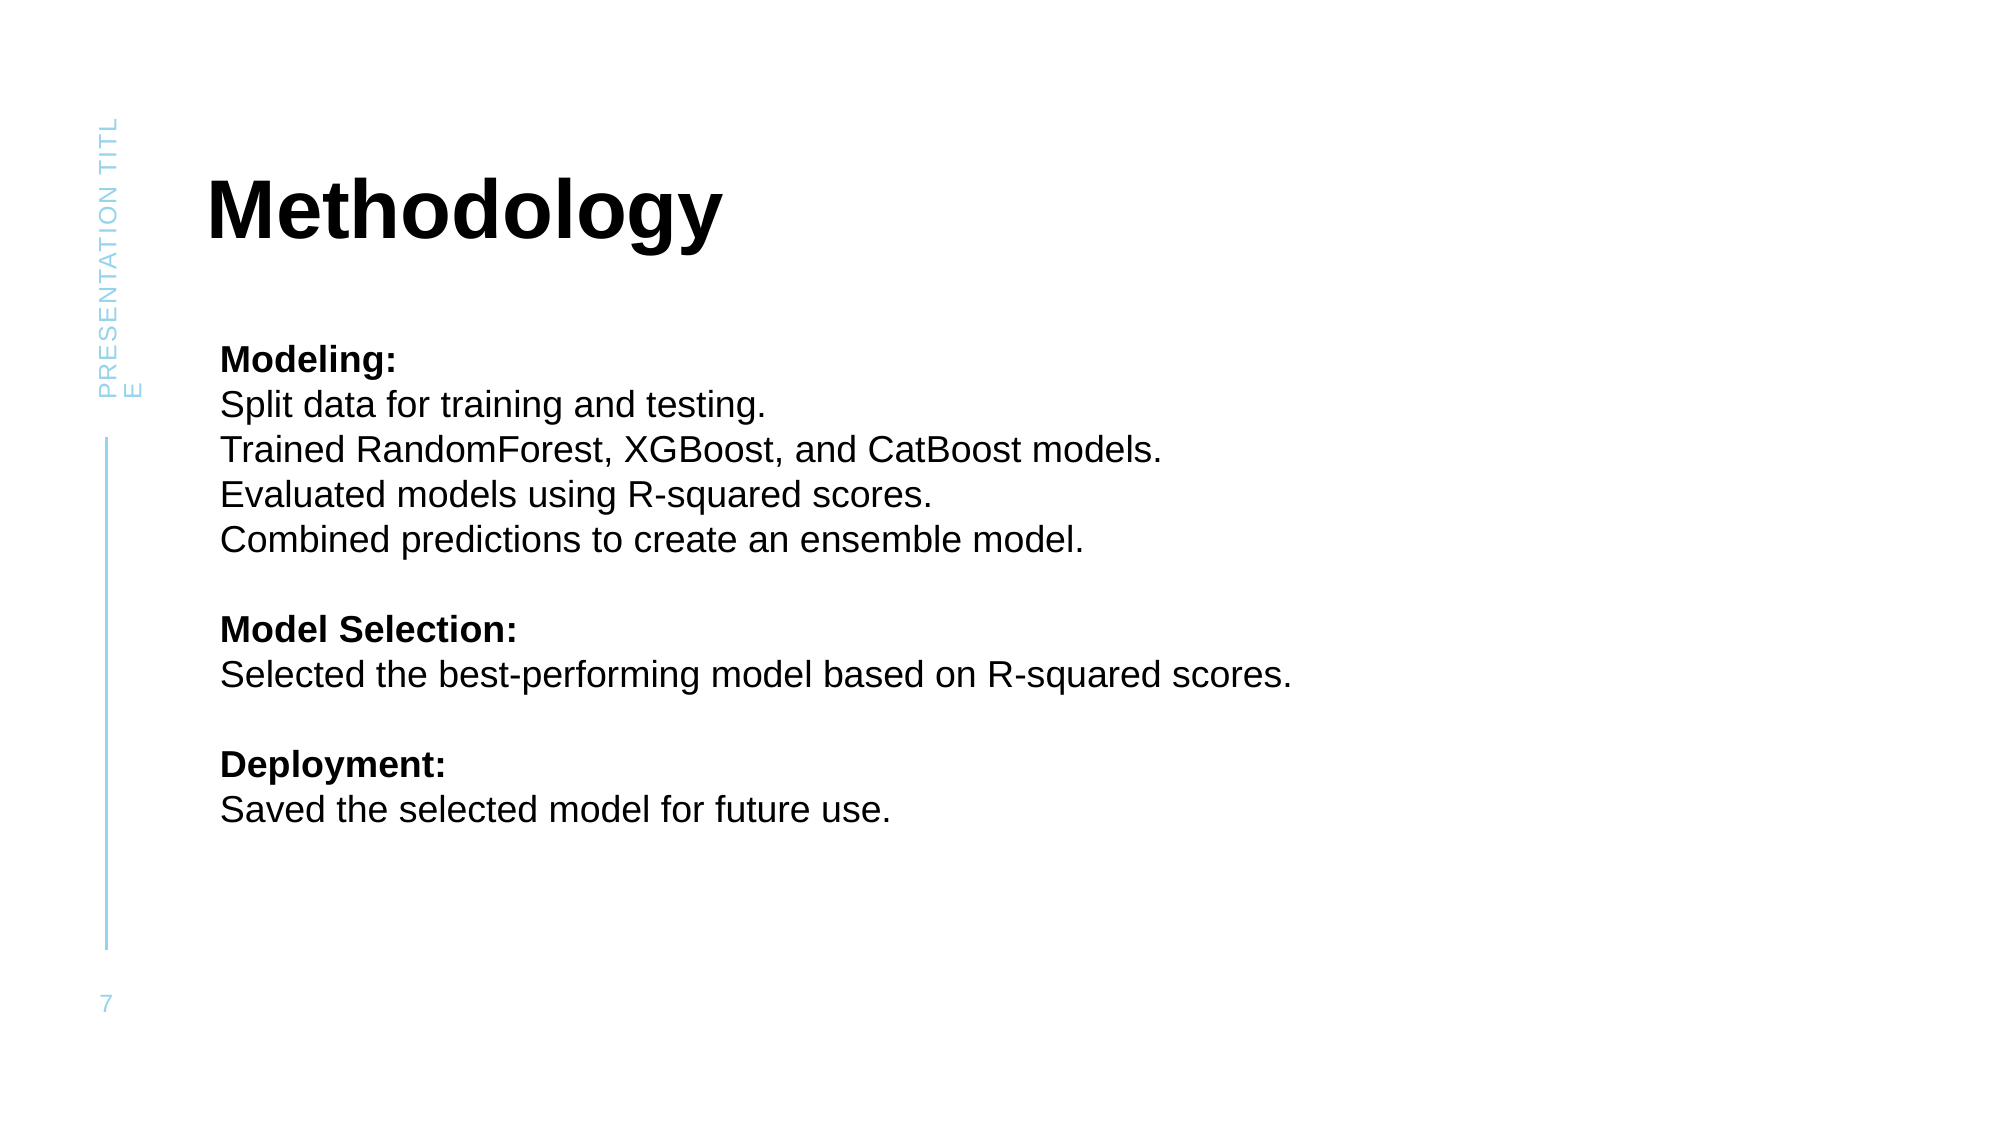

Methodology
presentation title

Modeling:
Split data for training and testing.
Trained RandomForest, XGBoost, and CatBoost models.
Evaluated models using R-squared scores.
Combined predictions to create an ensemble model.

Model Selection:
Selected the best-performing model based on R-squared scores.

Deployment:
Saved the selected model for future use.
7